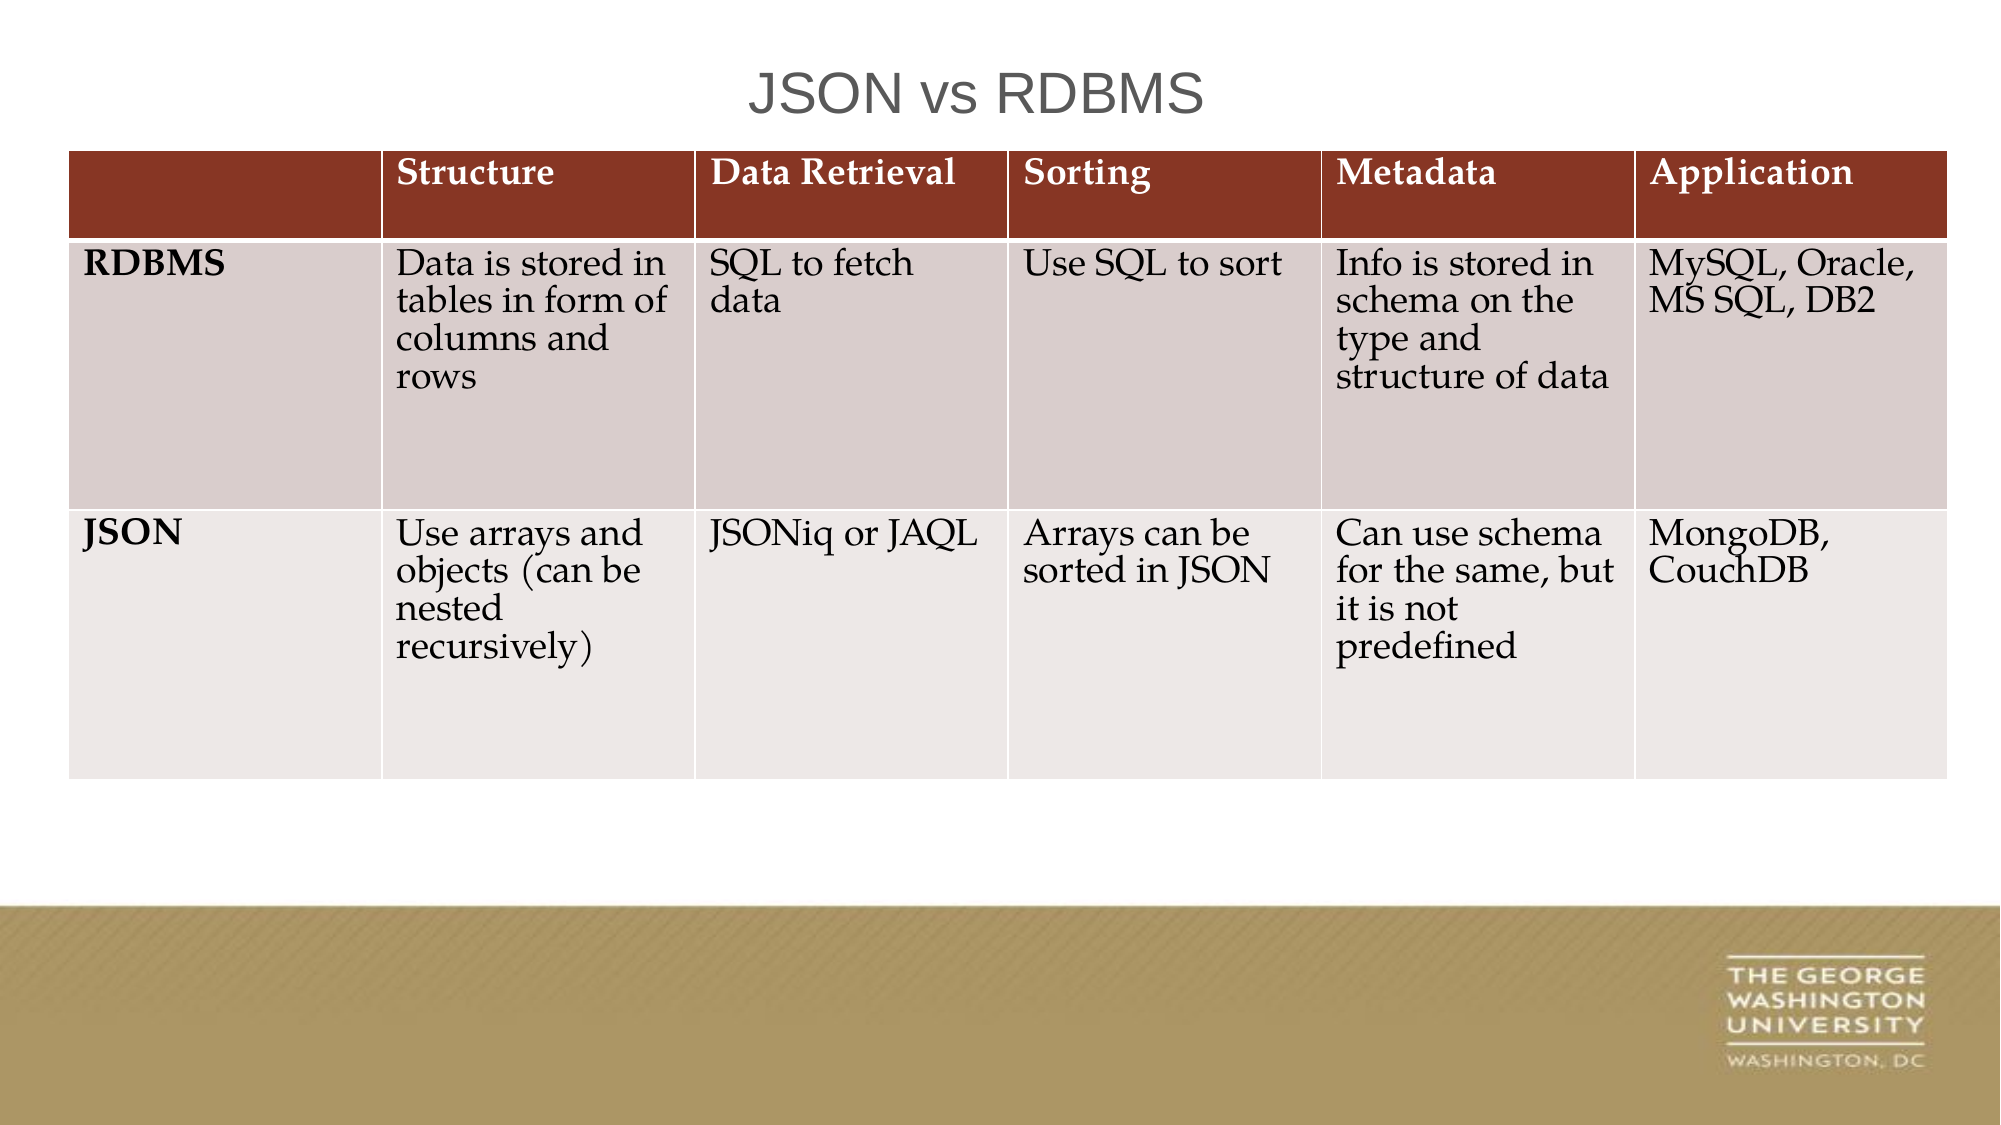

JSON vs RDBMS
|  | Structure | Data Retrieval | Sorting | Metadata | Application |
| --- | --- | --- | --- | --- | --- |
| RDBMS | Data is stored in tables in form of columns and rows | SQL to fetch data | Use SQL to sort | Info is stored in schema on the type and structure of data | MySQL, Oracle, MS SQL, DB2 |
| JSON | Use arrays and objects (can be nested recursively) | JSONiq or JAQL | Arrays can be sorted in JSON | Can use schema for the same, but it is not predefined | MongoDB, CouchDB |